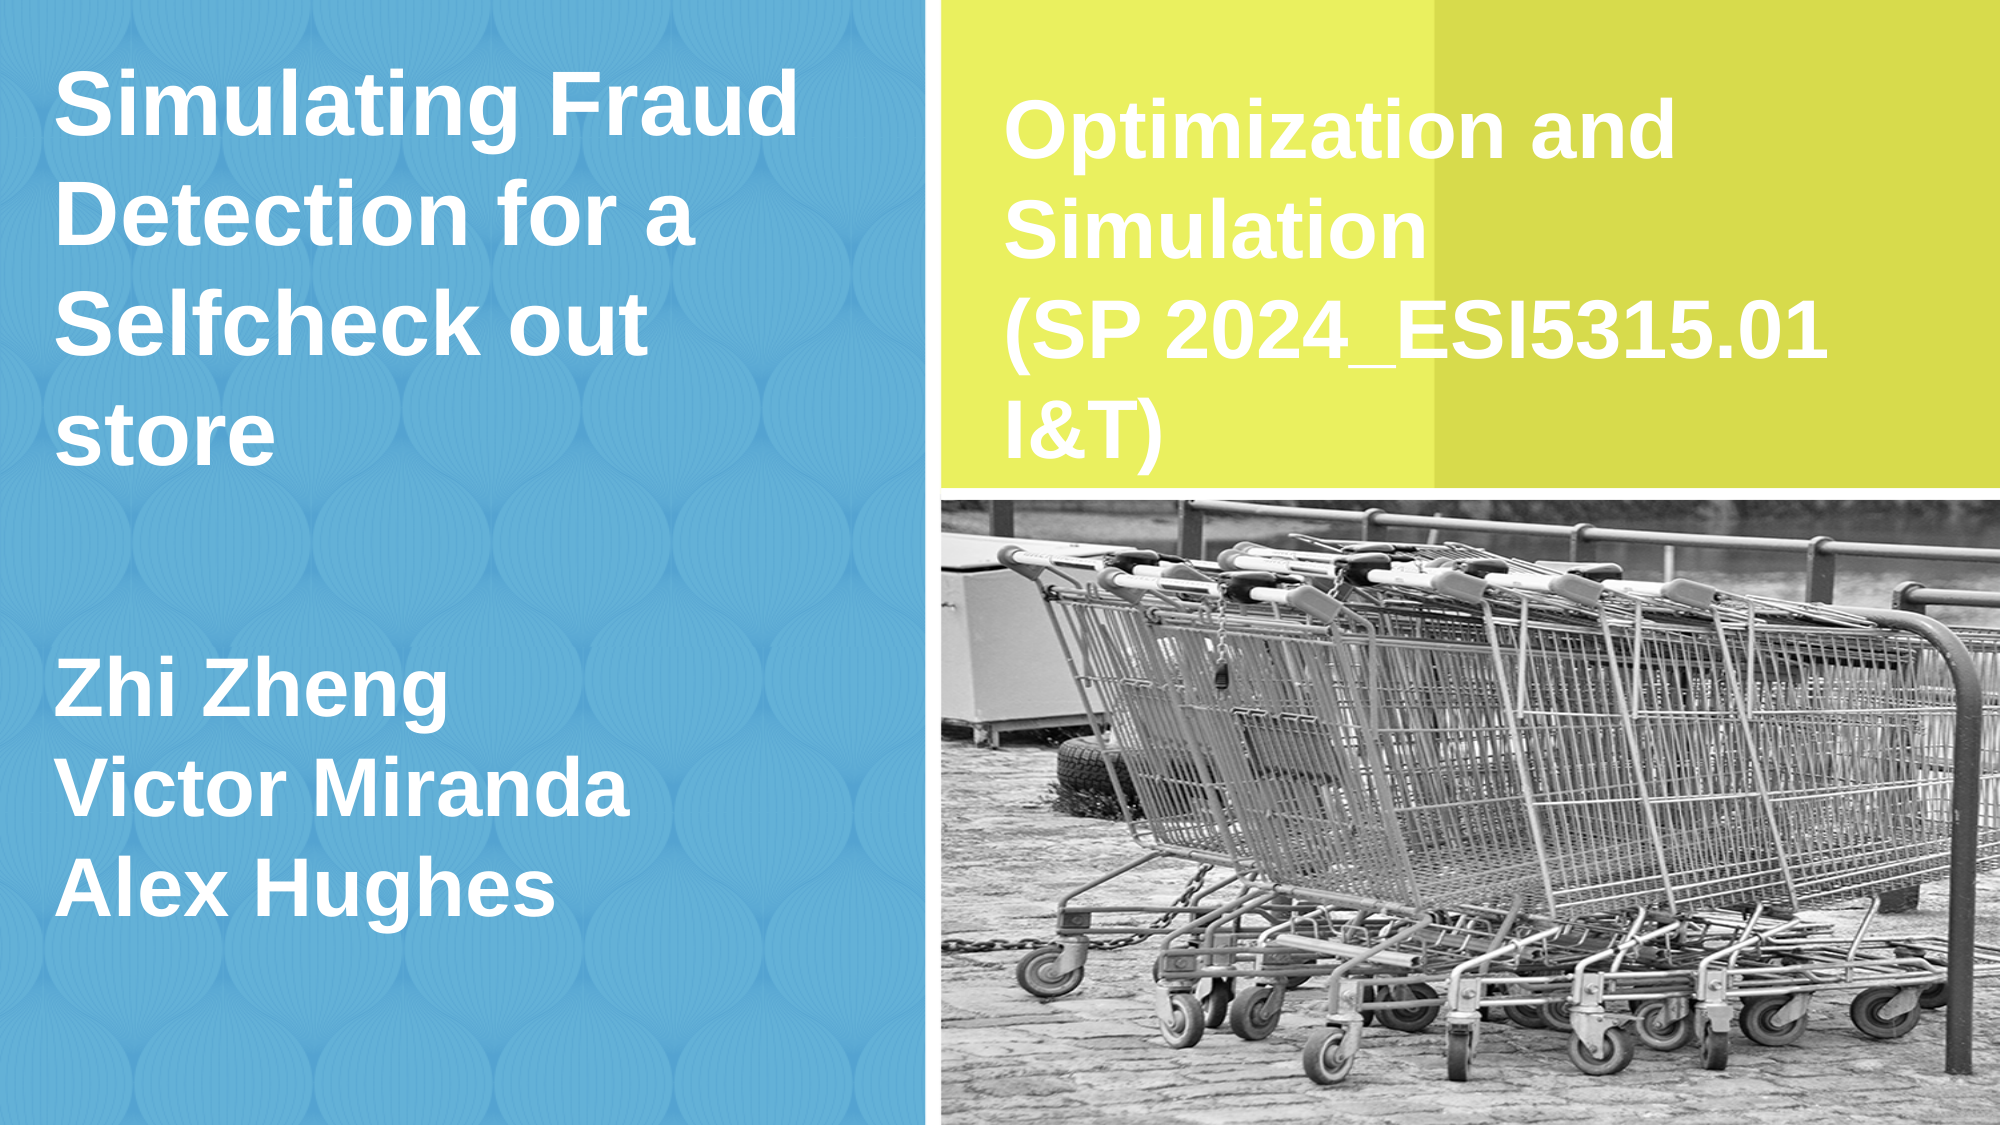

# Simulating Fraud Detection for a Selfcheck out store Zhi Zheng Victor Miranda Alex Hughes
Optimization and Simulation
(SP 2024_ESI5315.01 I&T)